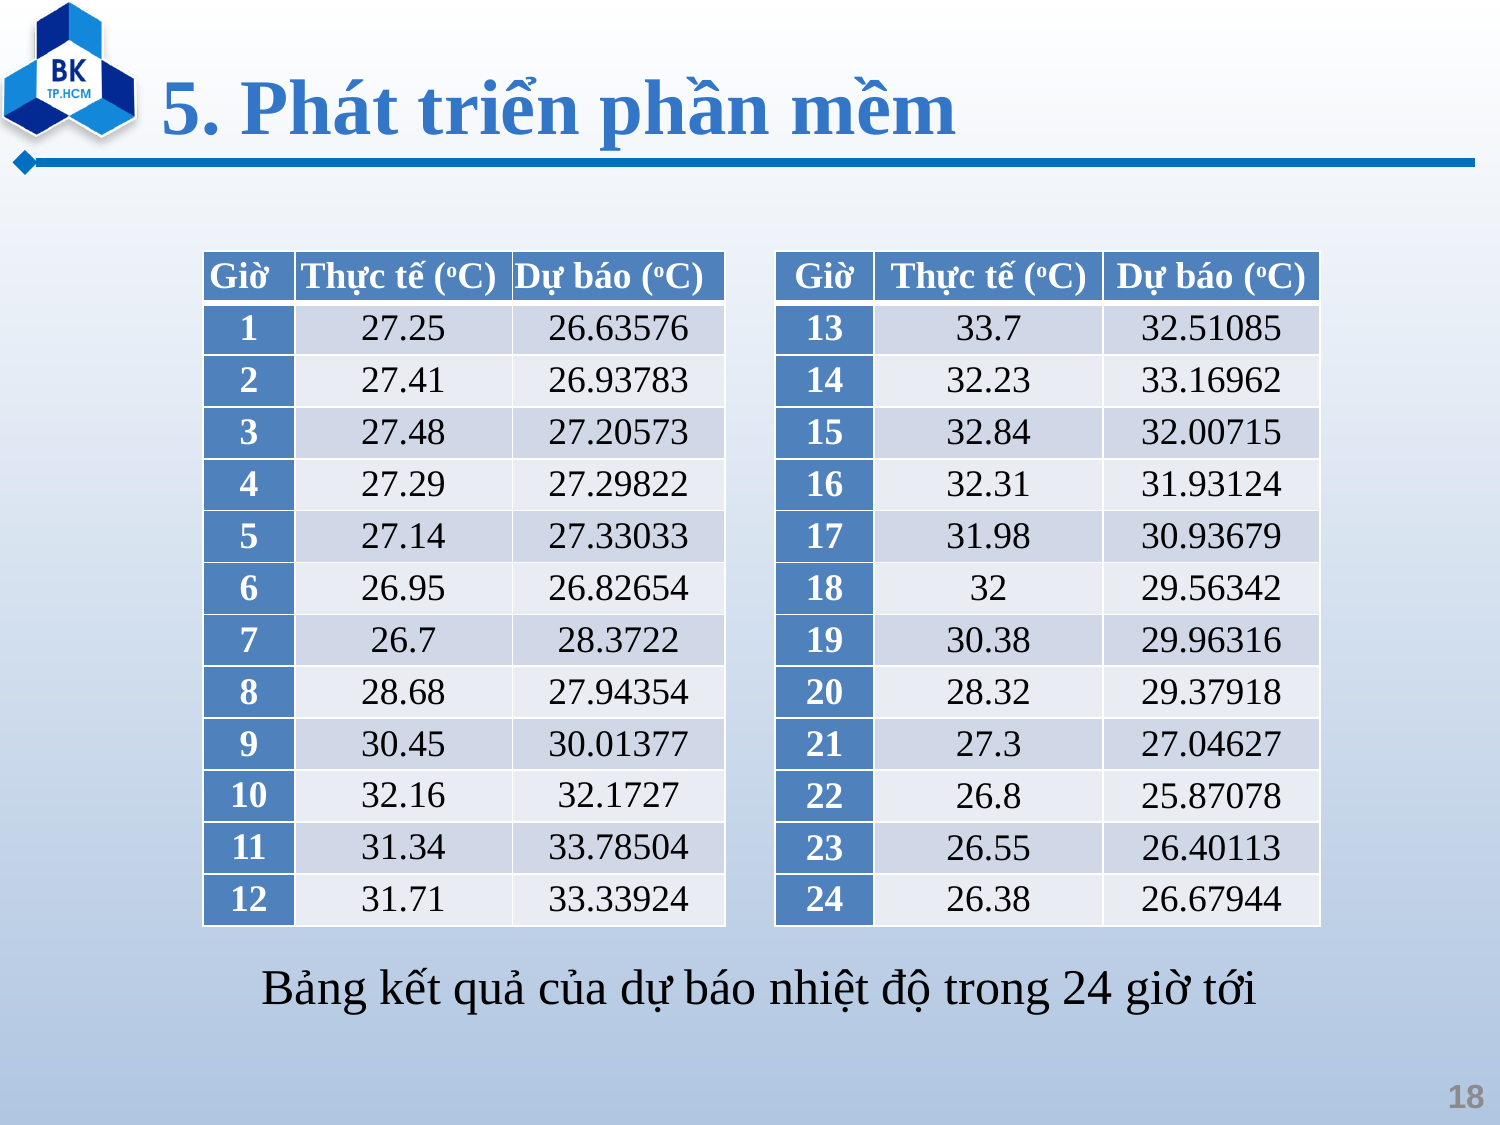

# 5. Phát triển phần mềm
| Giờ | Thực tế (oC) | Dự báo (oC) |
| --- | --- | --- |
| 1 | 27.25 | 26.63576 |
| 2 | 27.41 | 26.93783 |
| 3 | 27.48 | 27.20573 |
| 4 | 27.29 | 27.29822 |
| 5 | 27.14 | 27.33033 |
| 6 | 26.95 | 26.82654 |
| 7 | 26.7 | 28.3722 |
| 8 | 28.68 | 27.94354 |
| 9 | 30.45 | 30.01377 |
| 10 | 32.16 | 32.1727 |
| 11 | 31.34 | 33.78504 |
| 12 | 31.71 | 33.33924 |
| Giờ | Thực tế (oC) | Dự báo (oC) |
| --- | --- | --- |
| 13 | 33.7 | 32.51085 |
| 14 | 32.23 | 33.16962 |
| 15 | 32.84 | 32.00715 |
| 16 | 32.31 | 31.93124 |
| 17 | 31.98 | 30.93679 |
| 18 | 32 | 29.56342 |
| 19 | 30.38 | 29.96316 |
| 20 | 28.32 | 29.37918 |
| 21 | 27.3 | 27.04627 |
| 22 | 26.8 | 25.87078 |
| 23 | 26.55 | 26.40113 |
| 24 | 26.38 | 26.67944 |
Bảng kết quả của dự báo nhiệt độ trong 24 giờ tới
18